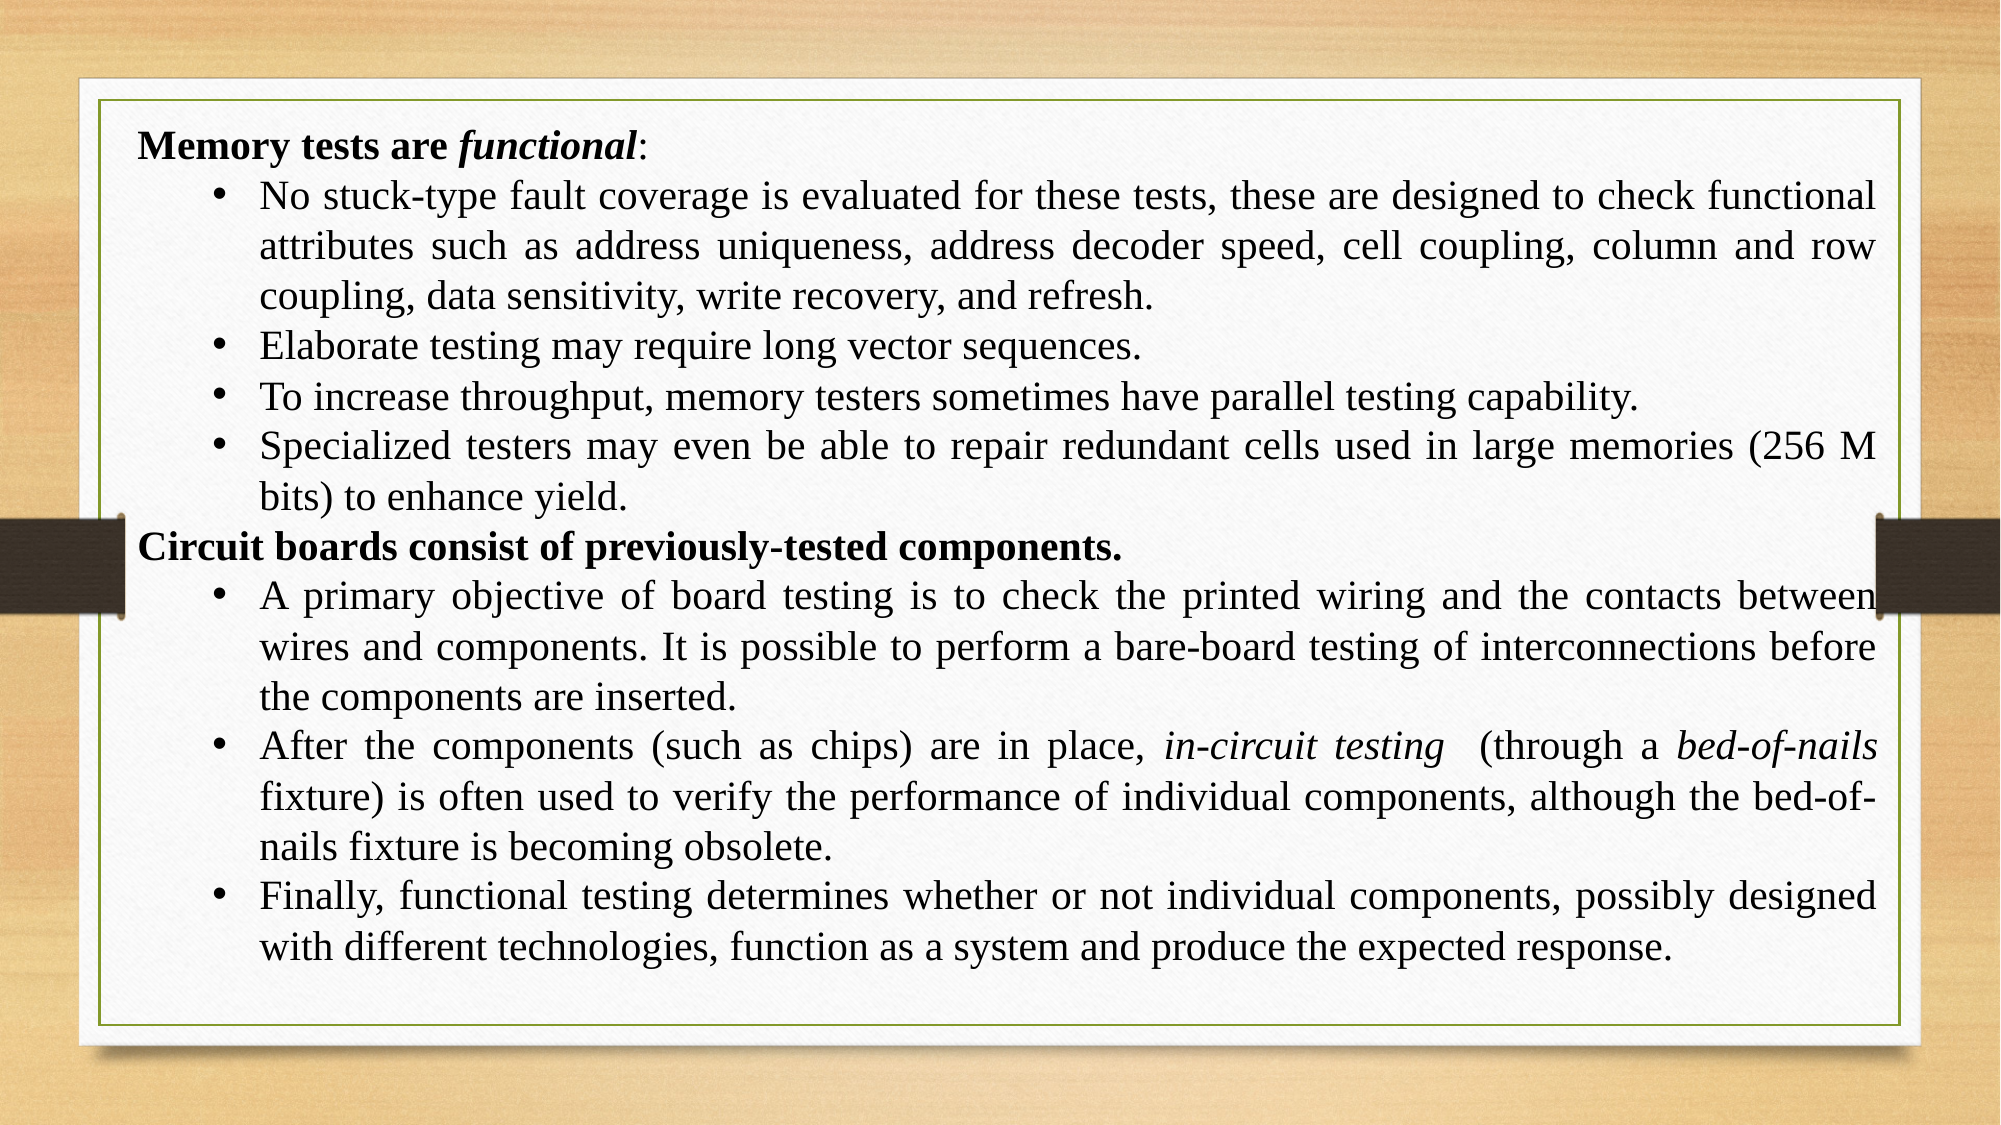

Memory tests are functional:
No stuck-type fault coverage is evaluated for these tests, these are designed to check functional attributes such as address uniqueness, address decoder speed, cell coupling, column and row coupling, data sensitivity, write recovery, and refresh.
Elaborate testing may require long vector sequences.
To increase throughput, memory testers sometimes have parallel testing capability.
Specialized testers may even be able to repair redundant cells used in large memories (256 M bits) to enhance yield.
Circuit boards consist of previously-tested components.
A primary objective of board testing is to check the printed wiring and the contacts between wires and components. It is possible to perform a bare-board testing of interconnections before the components are inserted.
After the components (such as chips) are in place, in-circuit testing  (through a bed-of-nails fixture) is often used to verify the performance of individual components, although the bed-of-nails fixture is becoming obsolete.
Finally, functional testing determines whether or not individual components, possibly designed with different technologies, function as a system and produce the expected response.